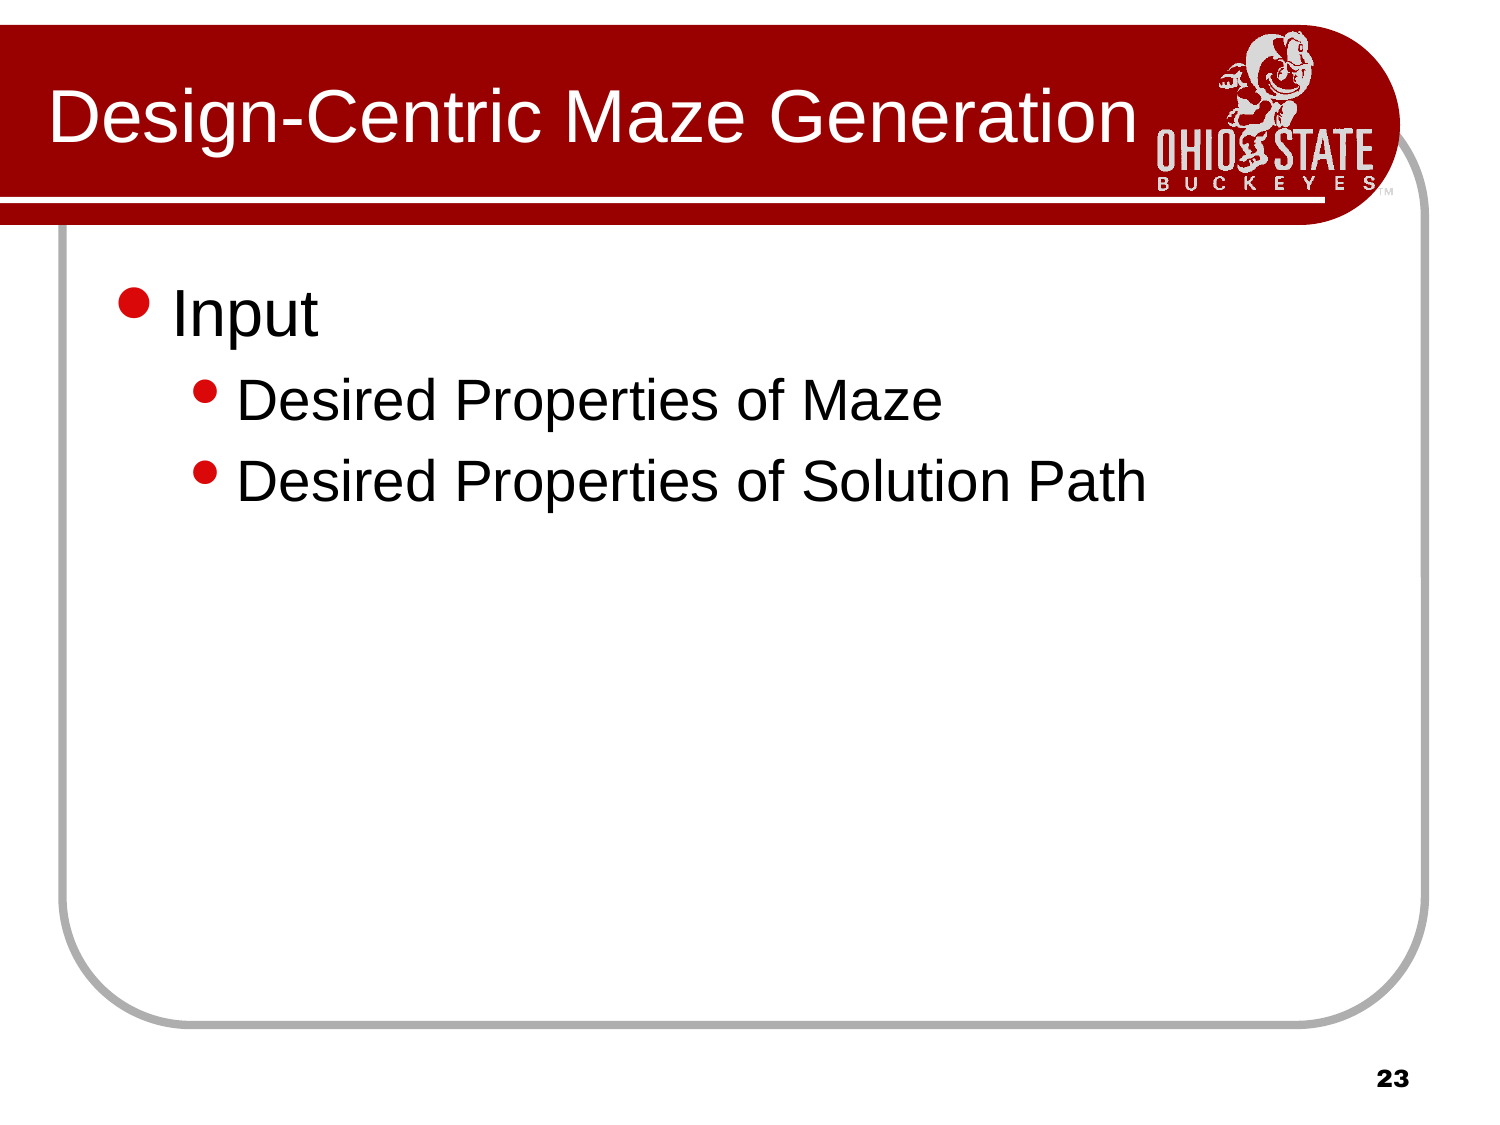

# Design-Centric Maze Generation
Input
Desired Properties of Maze
Desired Properties of Solution Path
23